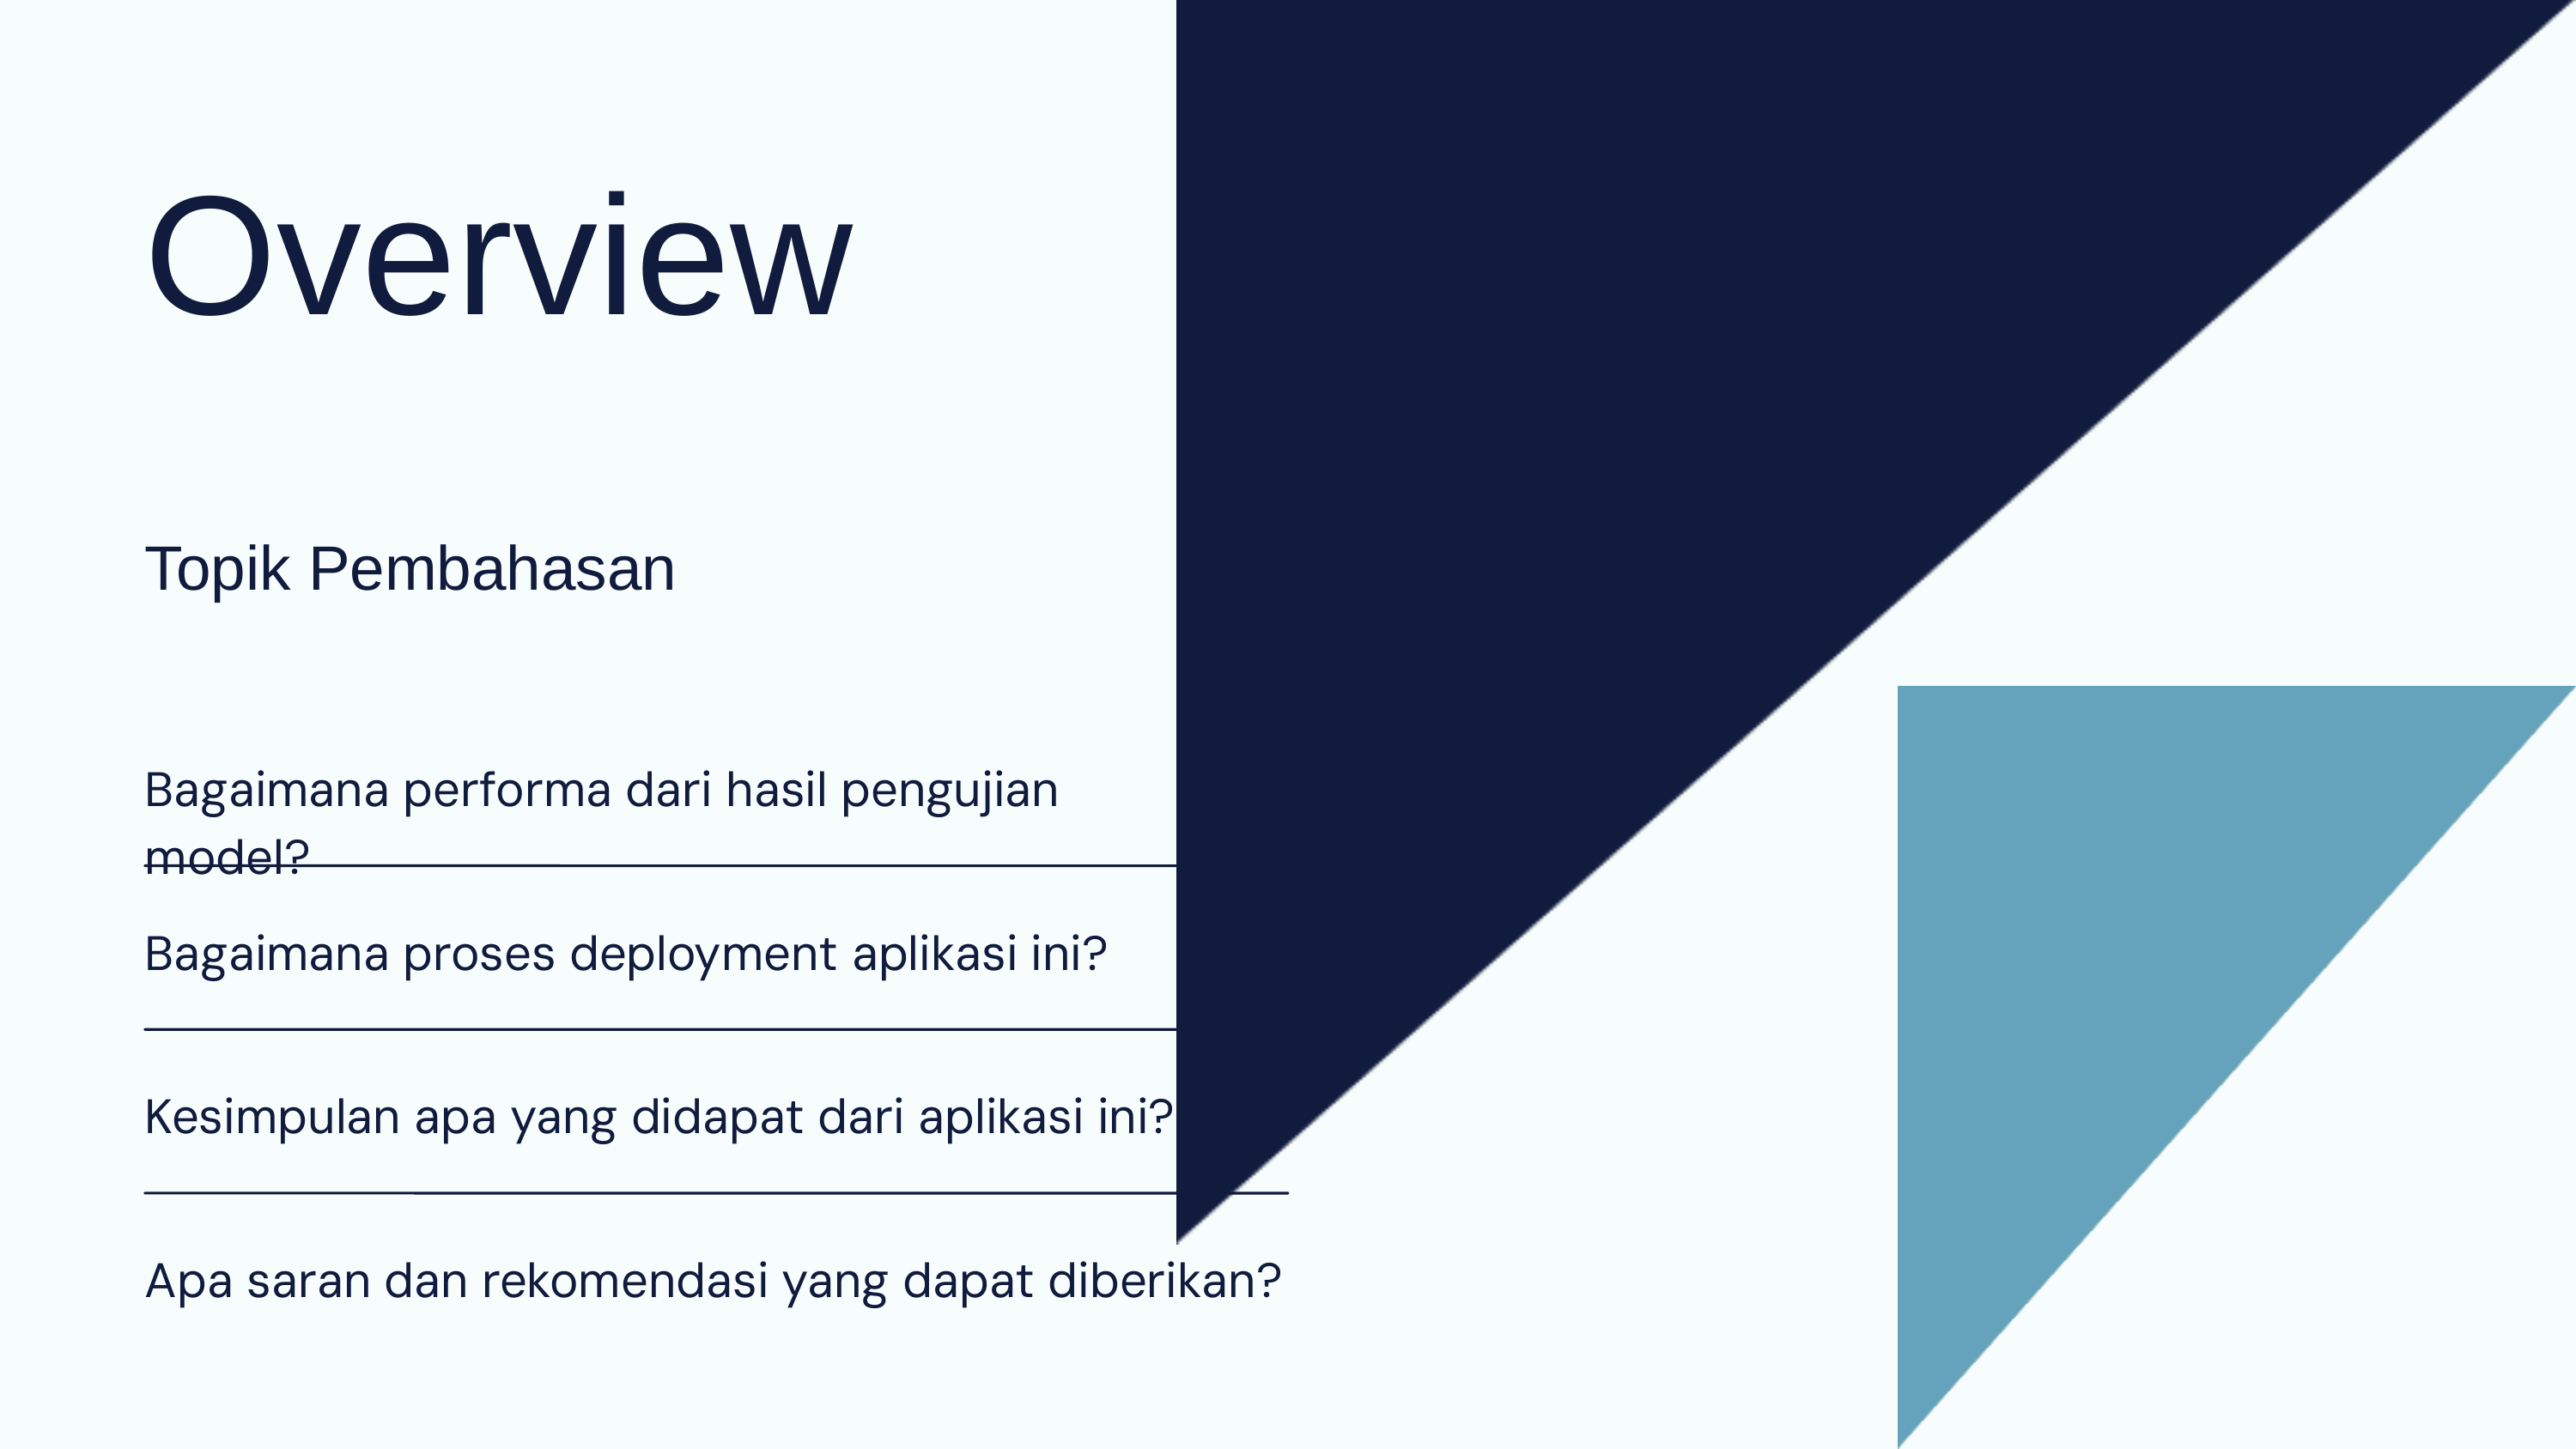

Overview
Topik Pembahasan

Bagaimana performa dari hasil pengujian model?

Bagaimana proses deployment aplikasi ini?

Kesimpulan apa yang didapat dari aplikasi ini?

Apa saran dan rekomendasi yang dapat diberikan?